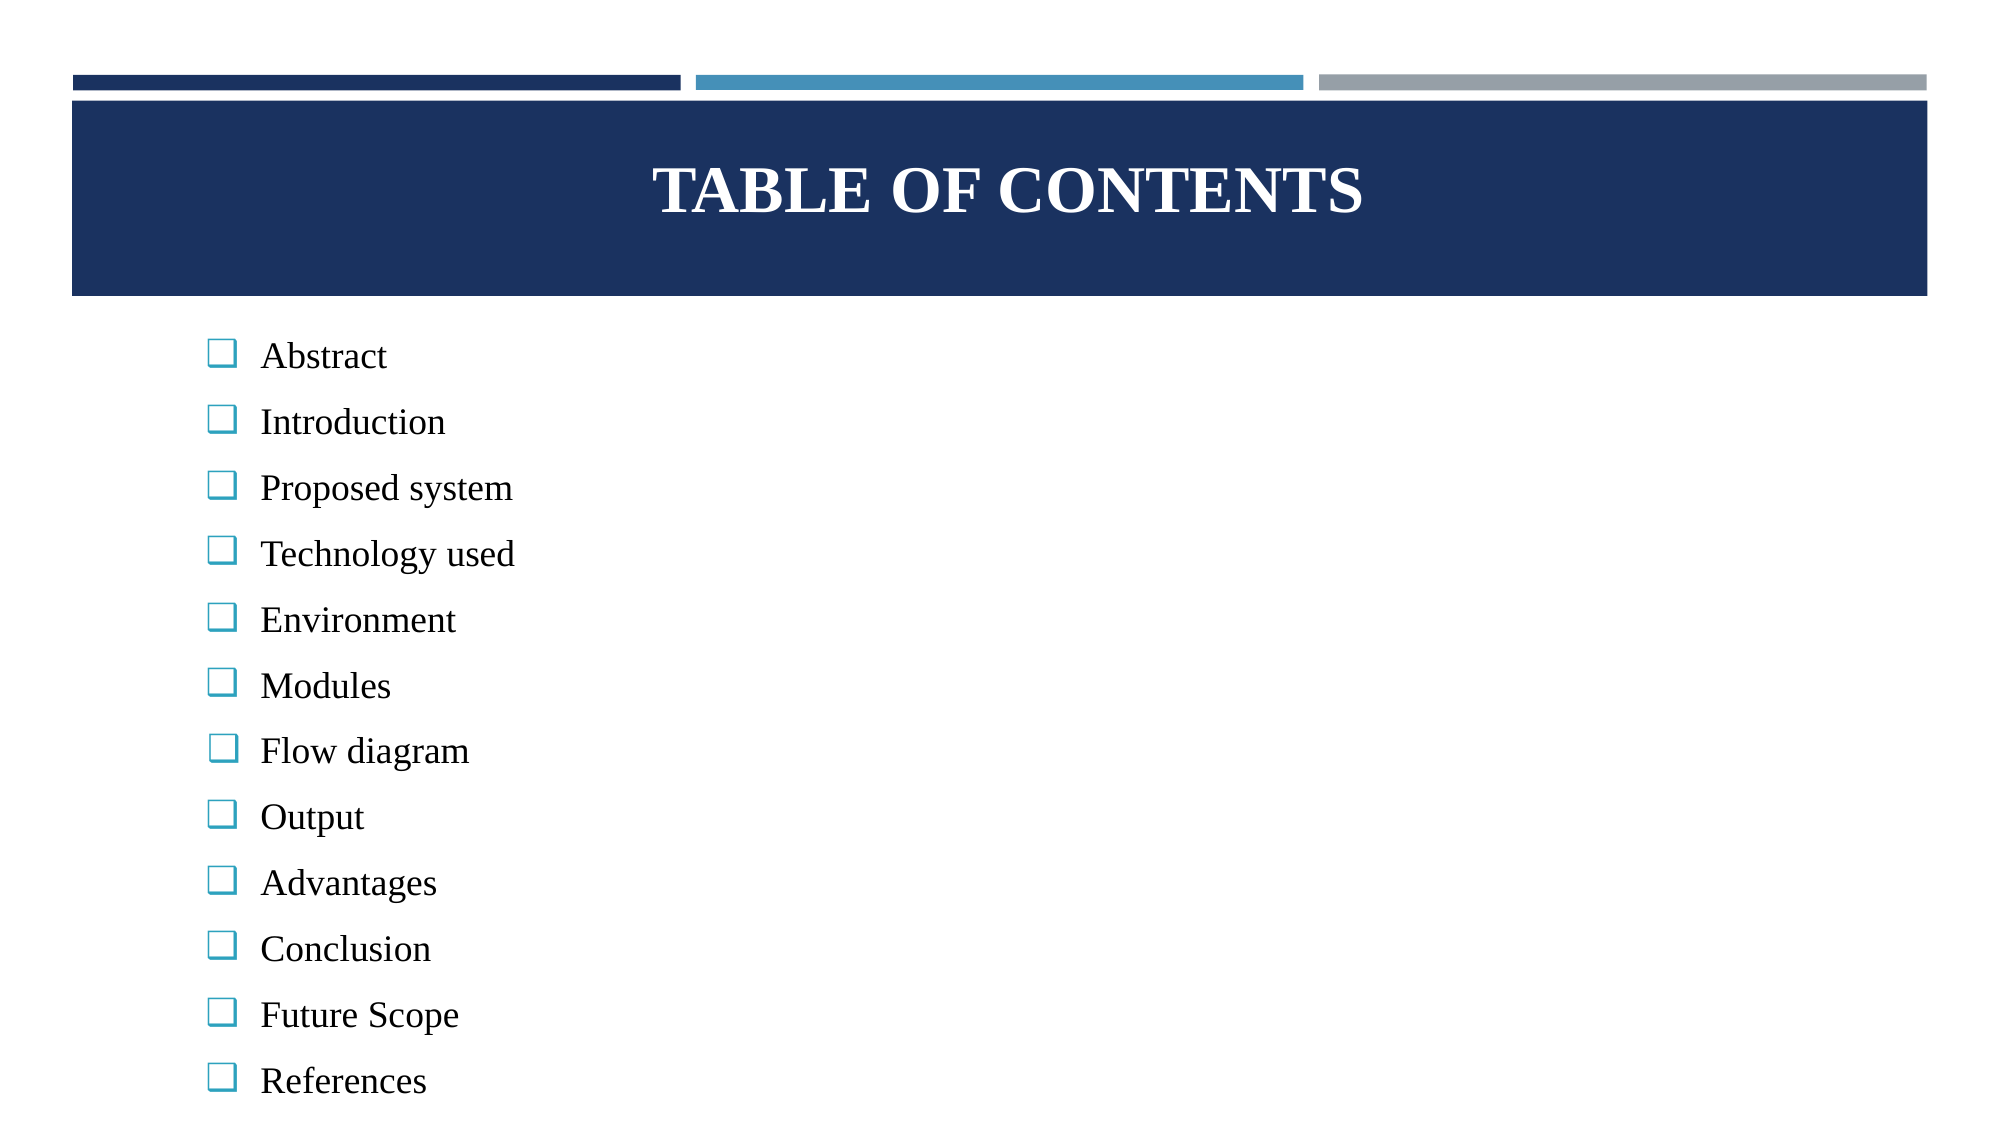

# TABLE OF CONTENTS
Abstract
Introduction
Proposed system
Technology used
Environment
Modules
Flow diagram
Output
Advantages
Conclusion
Future Scope
References